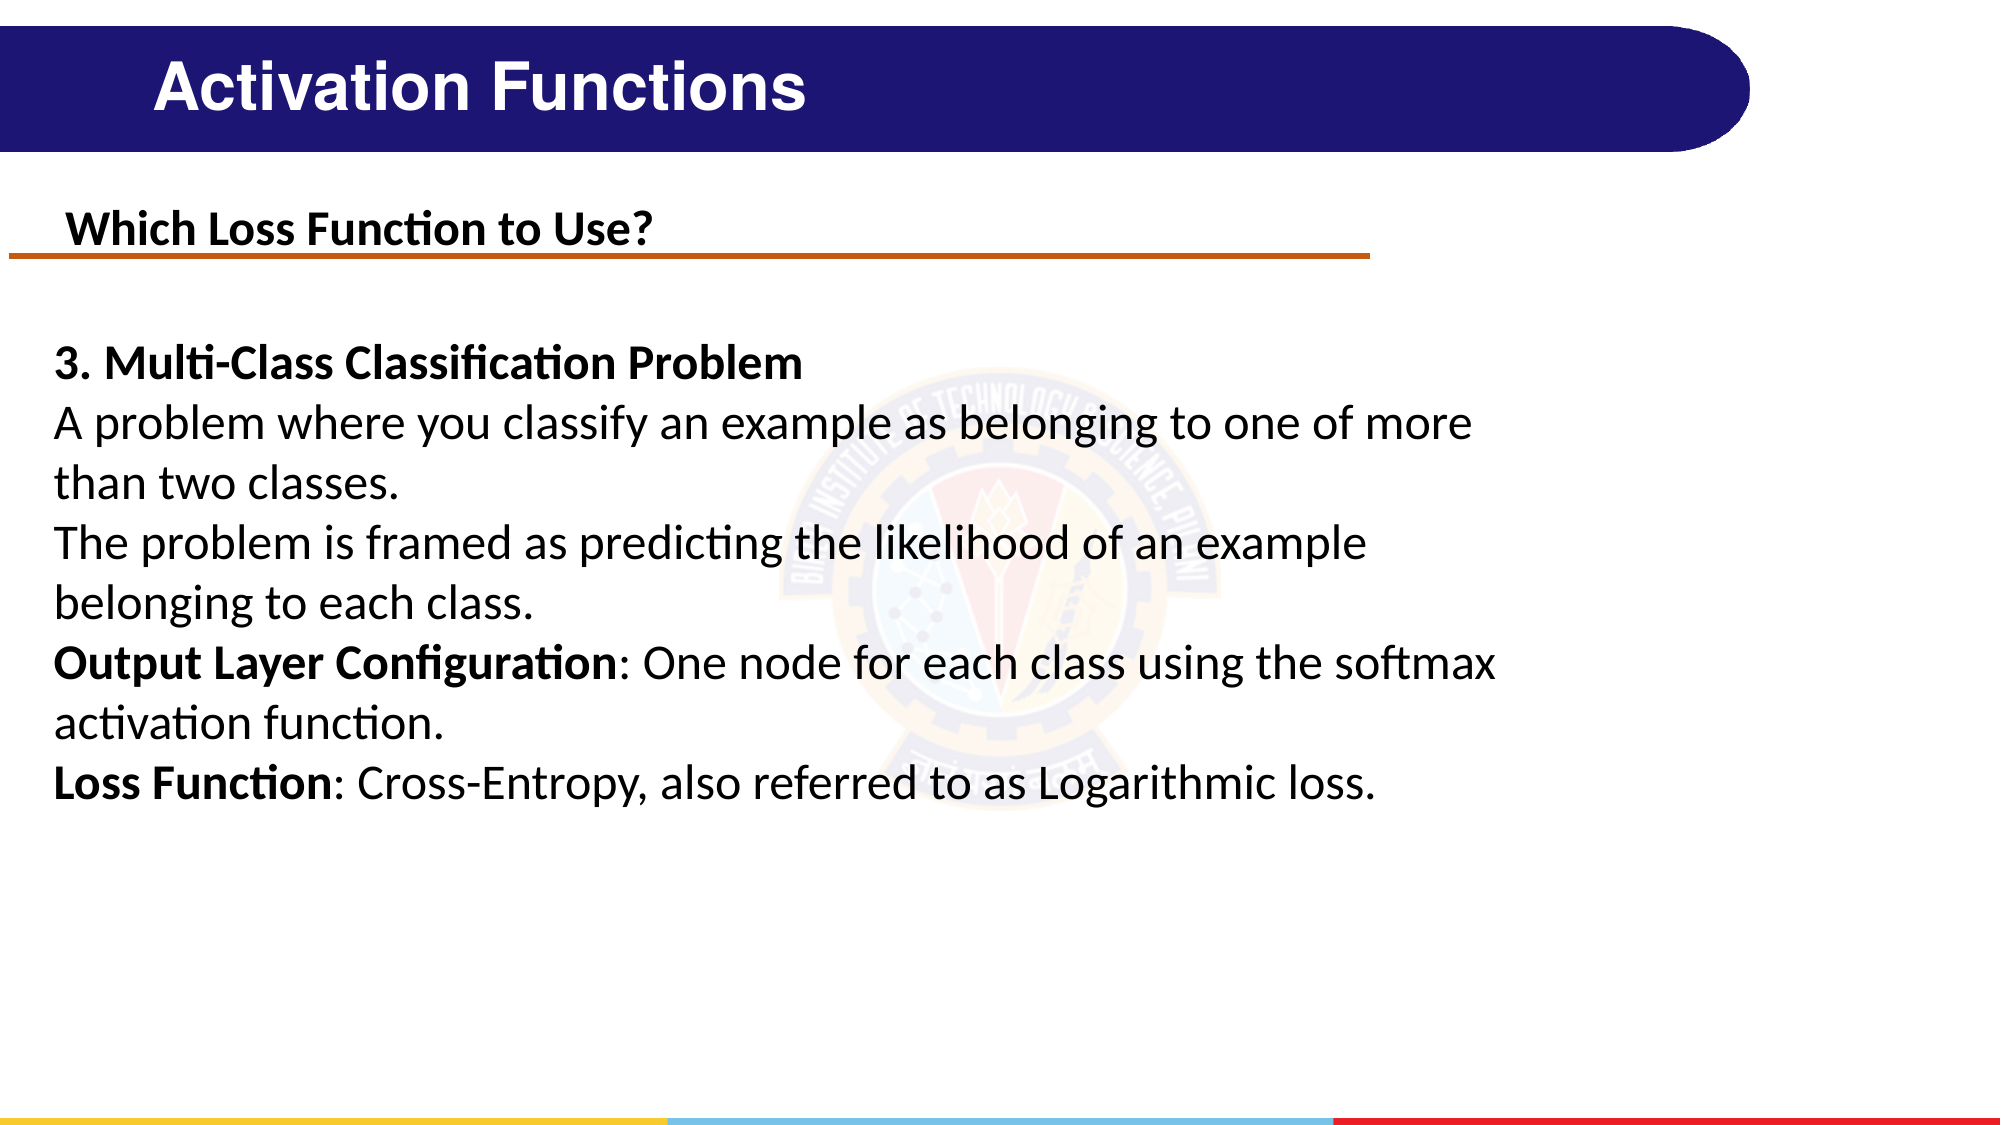

# Activation Functions
Which Loss Function to Use?

3. Multi-Class Classification Problem
A problem where you classify an example as belonging to one of more than two classes.
The problem is framed as predicting the likelihood of an example belonging to each class.
Output Layer Configuration: One node for each class using the softmax activation function.
Loss Function: Cross-Entropy, also referred to as Logarithmic loss.